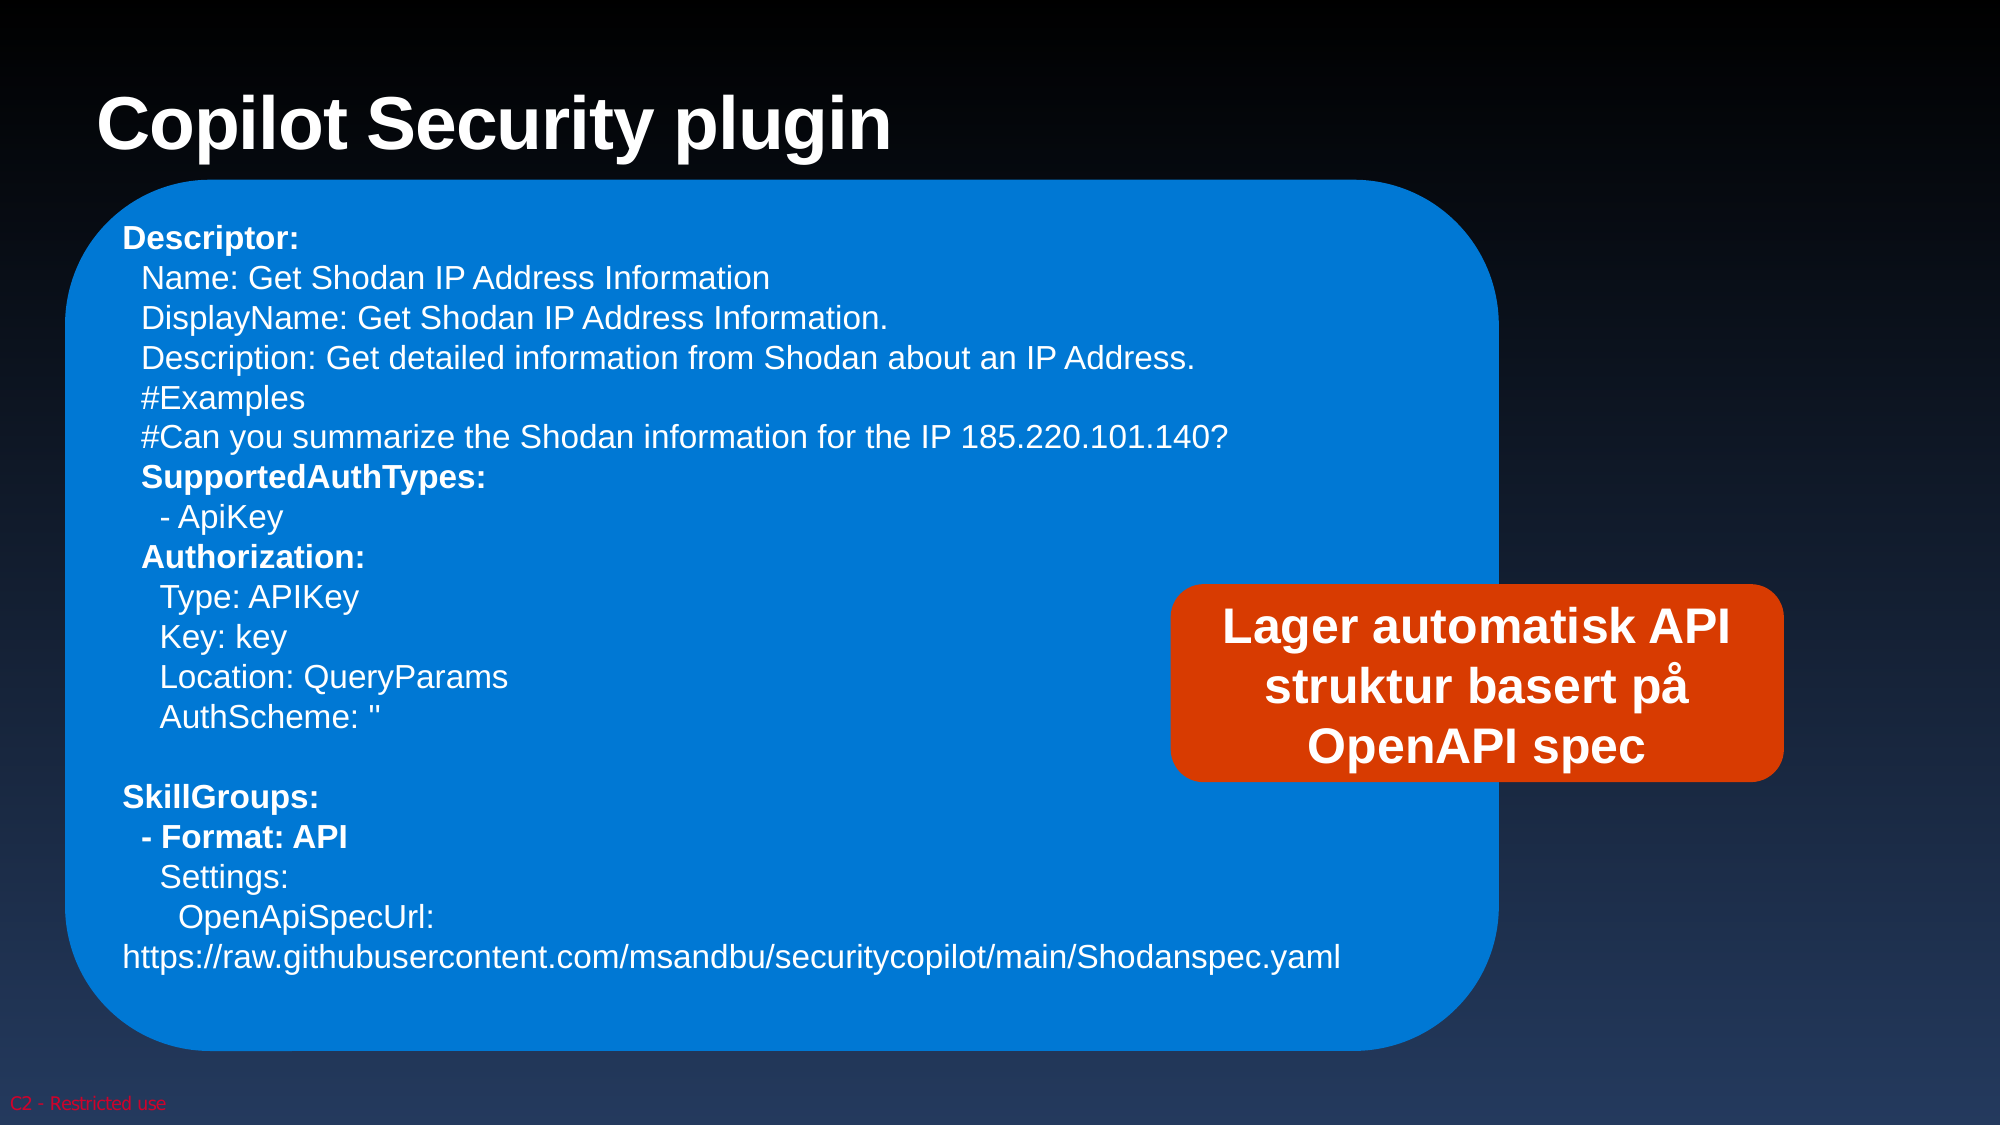

# Copilot Security plugin
Descriptor:
  Name: Get Shodan IP Address Information
  DisplayName: Get Shodan IP Address Information.
  Description: Get detailed information from Shodan about an IP Address.
  #Examples
  #Can you summarize the Shodan information for the IP 185.220.101.140?
  SupportedAuthTypes:
    - ApiKey
  Authorization:
    Type: APIKey
    Key: key
    Location: QueryParams
    AuthScheme: ''

SkillGroups:
  - Format: API
    Settings:
      OpenApiSpecUrl: https://raw.githubusercontent.com/msandbu/securitycopilot/main/Shodanspec.yaml

Lager automatisk API struktur basert på OpenAPI spec